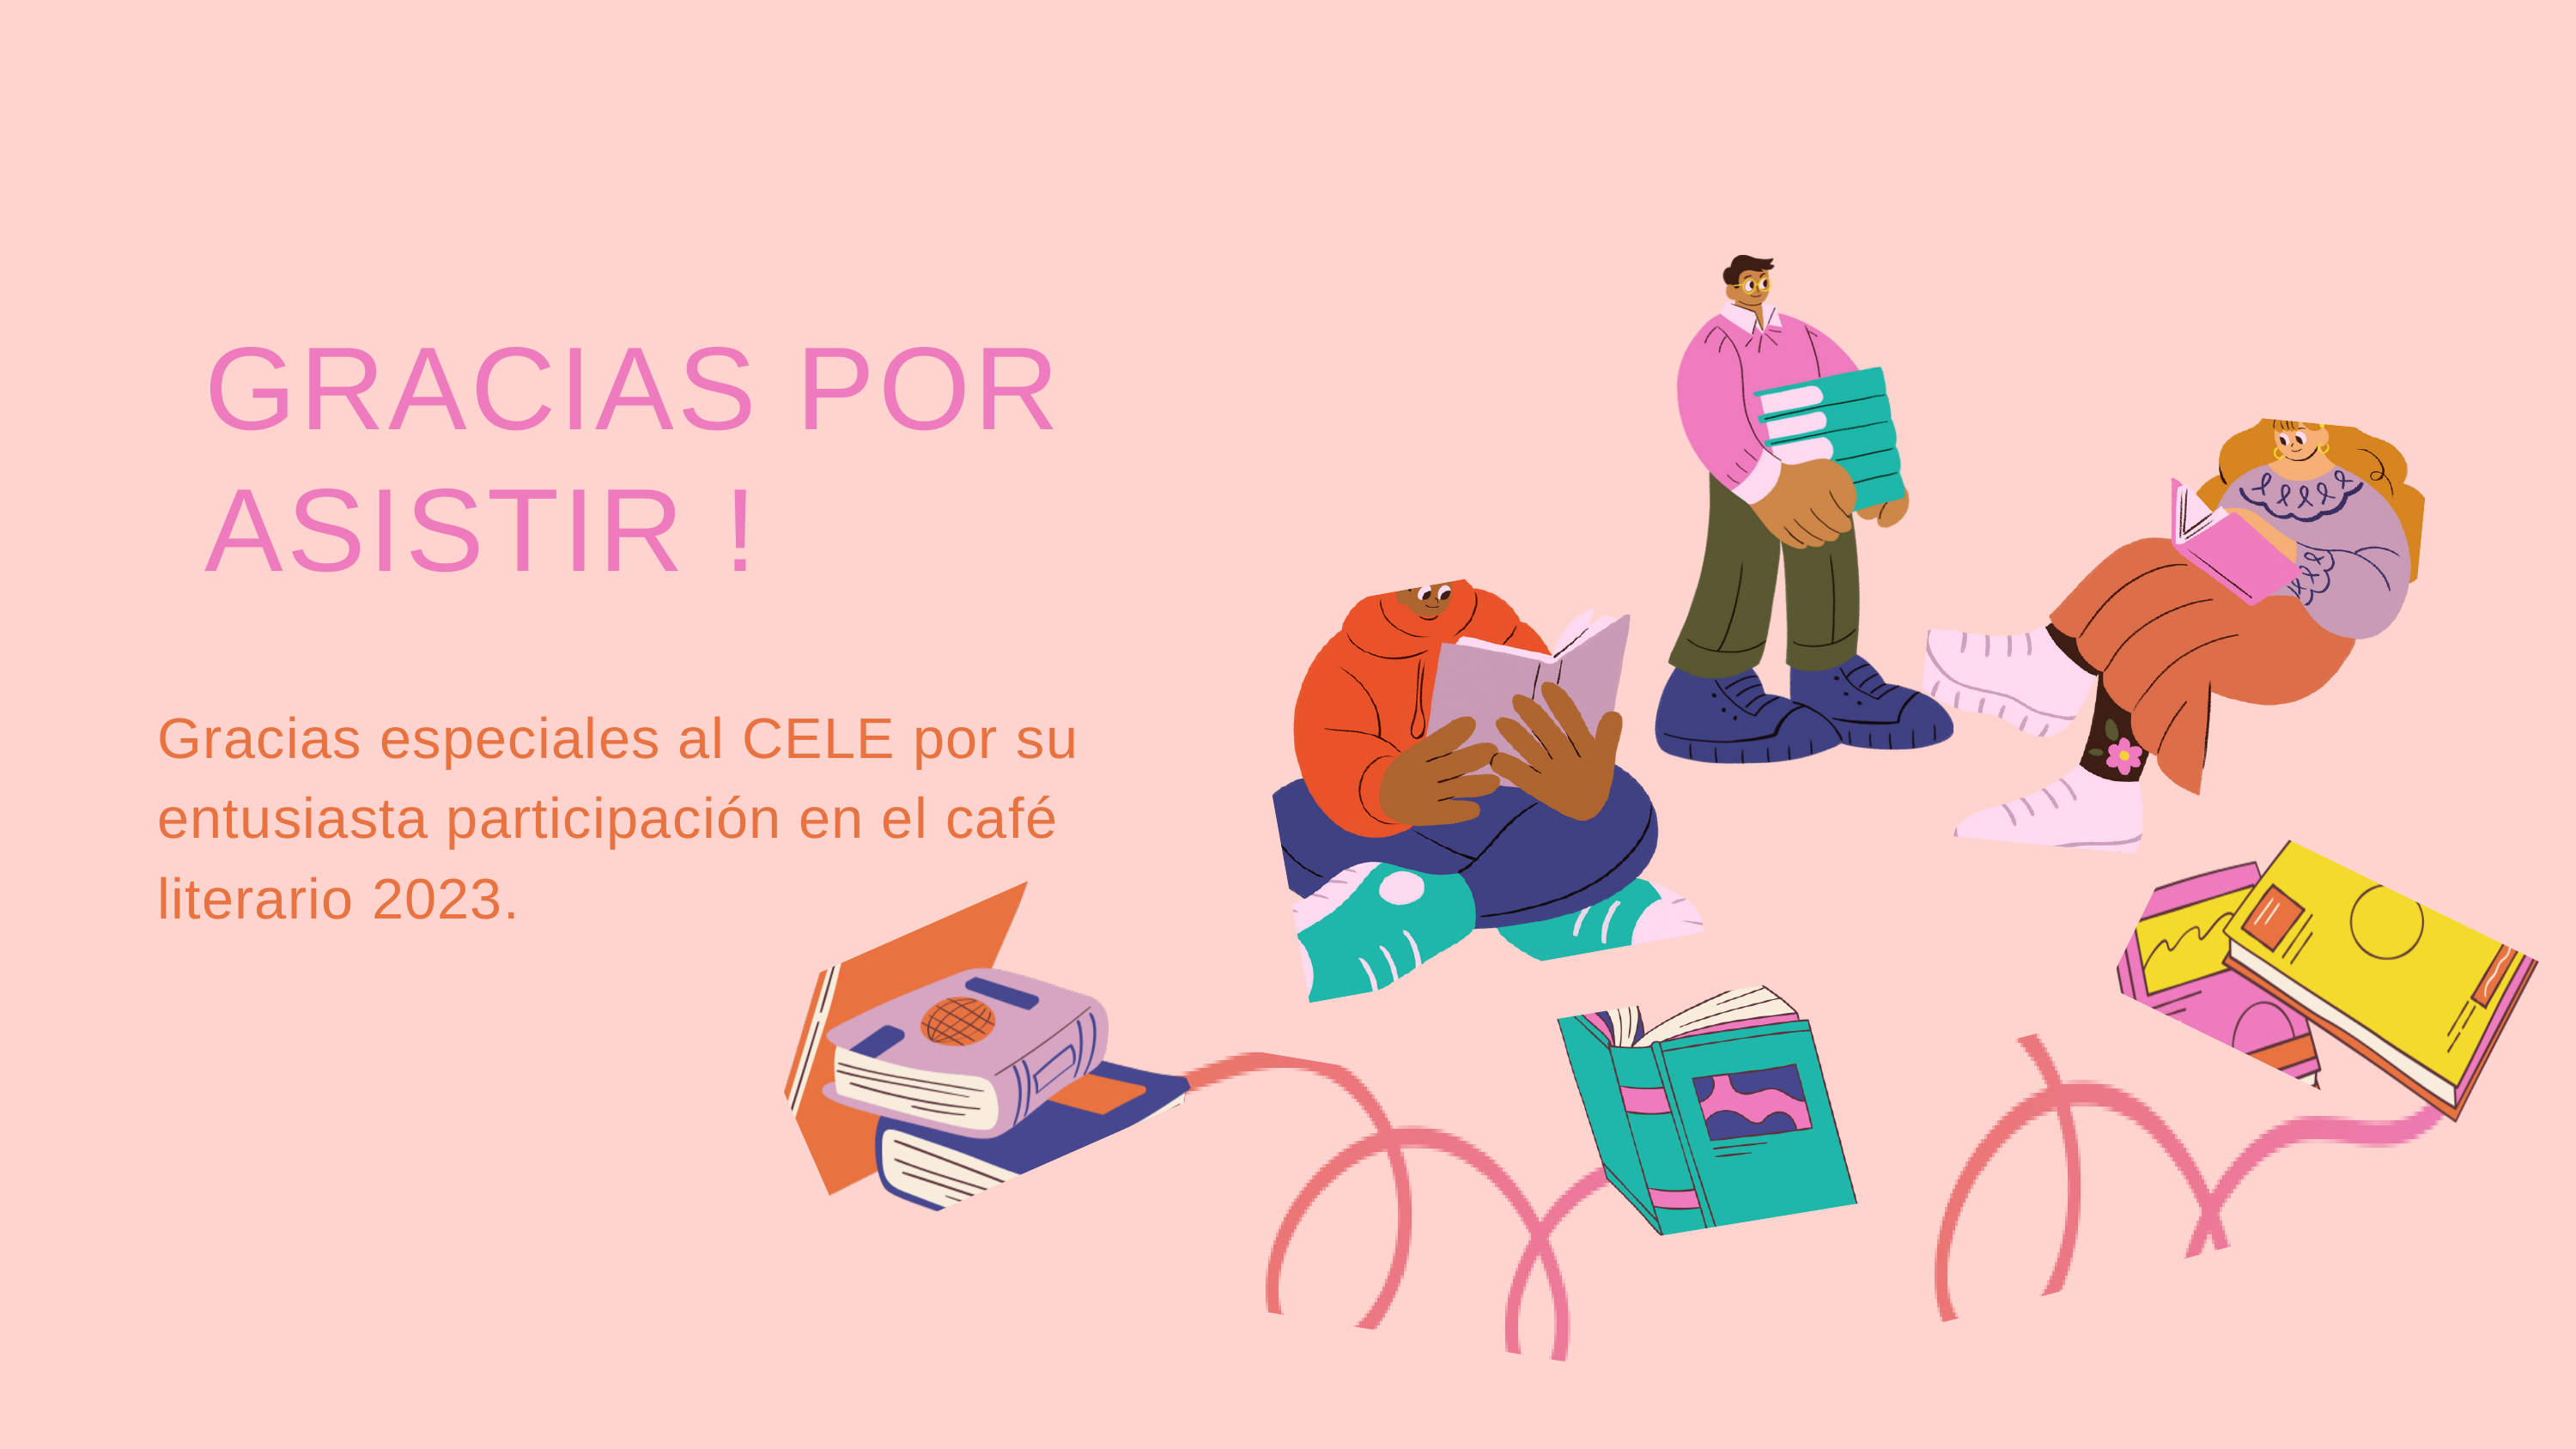

GRACIAS POR ASISTIR !

Gracias especiales al CELE por su entusiasta participación en el café literario 2023.